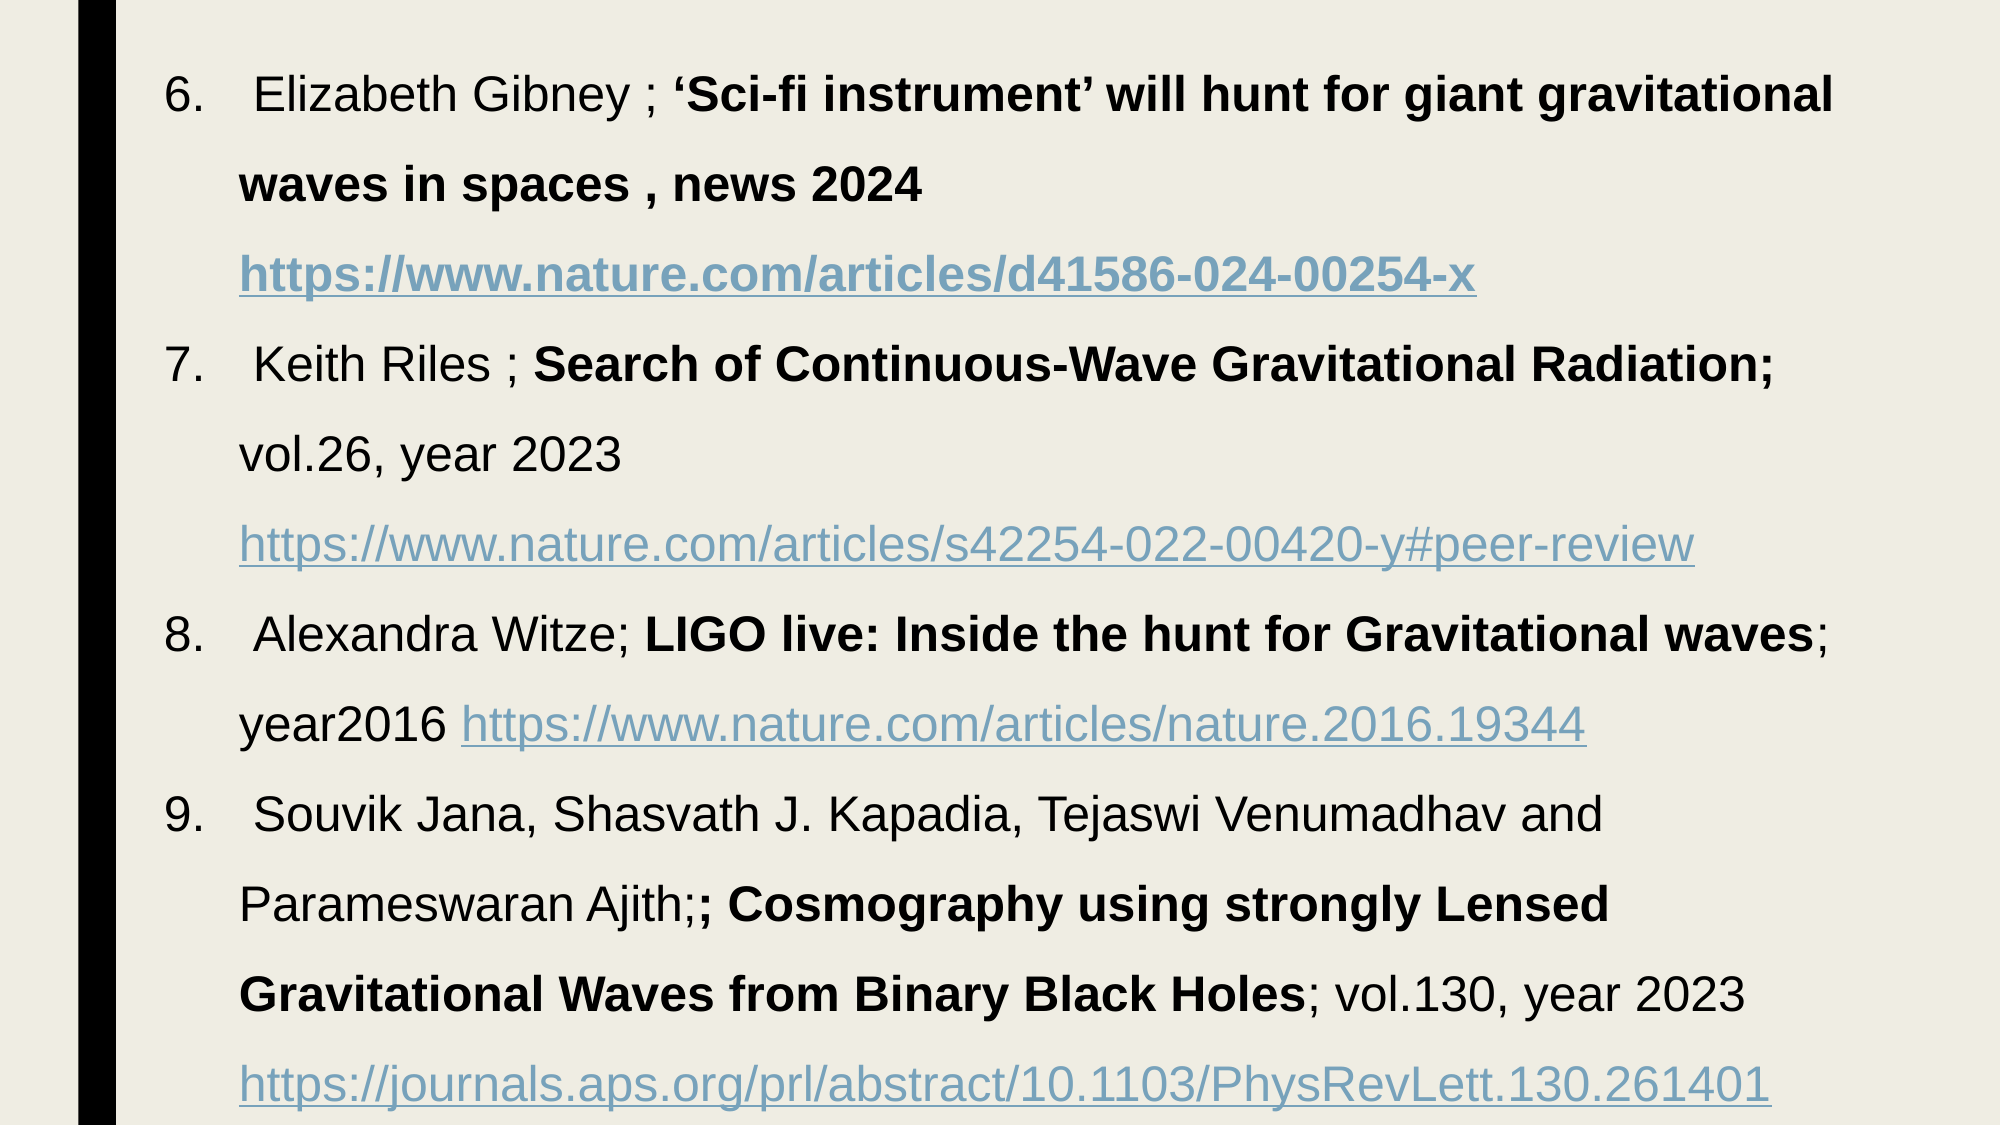

Elizabeth Gibney ; ‘Sci-fi instrument’ will hunt for giant gravitational waves in spaces , news 2024 https://www.nature.com/articles/d41586-024-00254-x
 Keith Riles ; Search of Continuous-Wave Gravitational Radiation; vol.26, year 2023 https://www.nature.com/articles/s42254-022-00420-y#peer-review
 Alexandra Witze; LIGO live: Inside the hunt for Gravitational waves; year2016 https://www.nature.com/articles/nature.2016.19344
 Souvik Jana, Shasvath J. Kapadia, Tejaswi Venumadhav and Parameswaran Ajith;; Cosmography using strongly Lensed Gravitational Waves from Binary Black Holes; vol.130, year 2023  https://journals.aps.org/prl/abstract/10.1103/PhysRevLett.130.261401
The European Pulsar Timing Array- EPTA; https://www.epta.eu.org/gravitational-waves.html